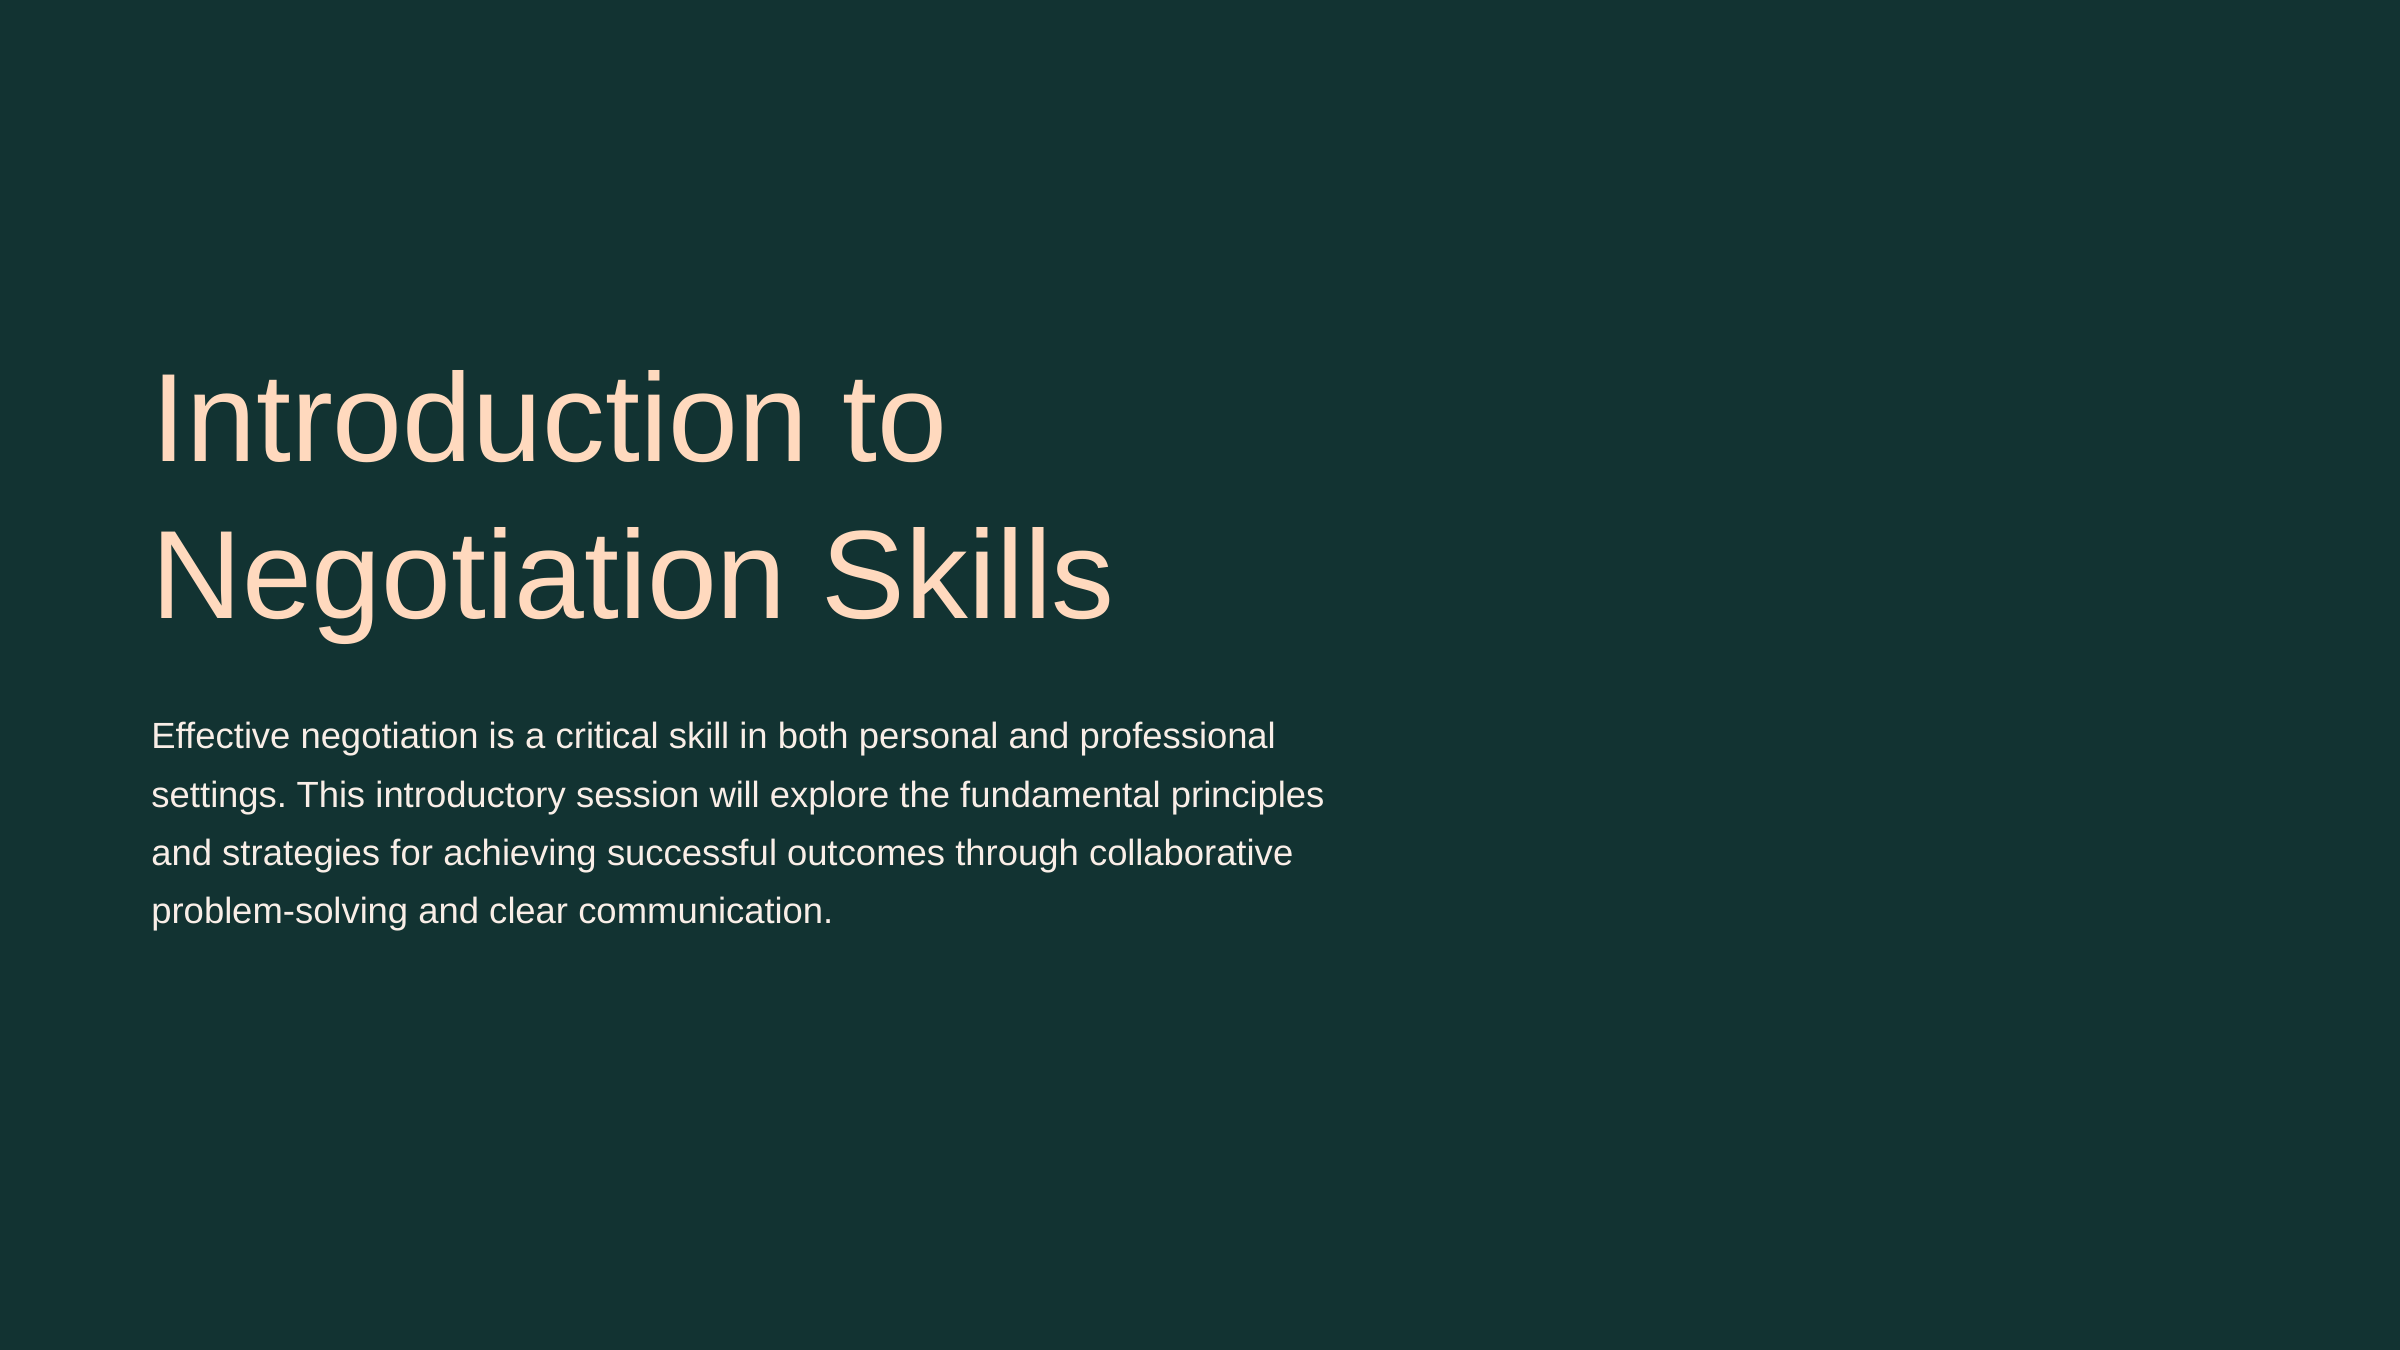

Introduction to Negotiation Skills
Effective negotiation is a critical skill in both personal and professional settings. This introductory session will explore the fundamental principles and strategies for achieving successful outcomes through collaborative problem-solving and clear communication.